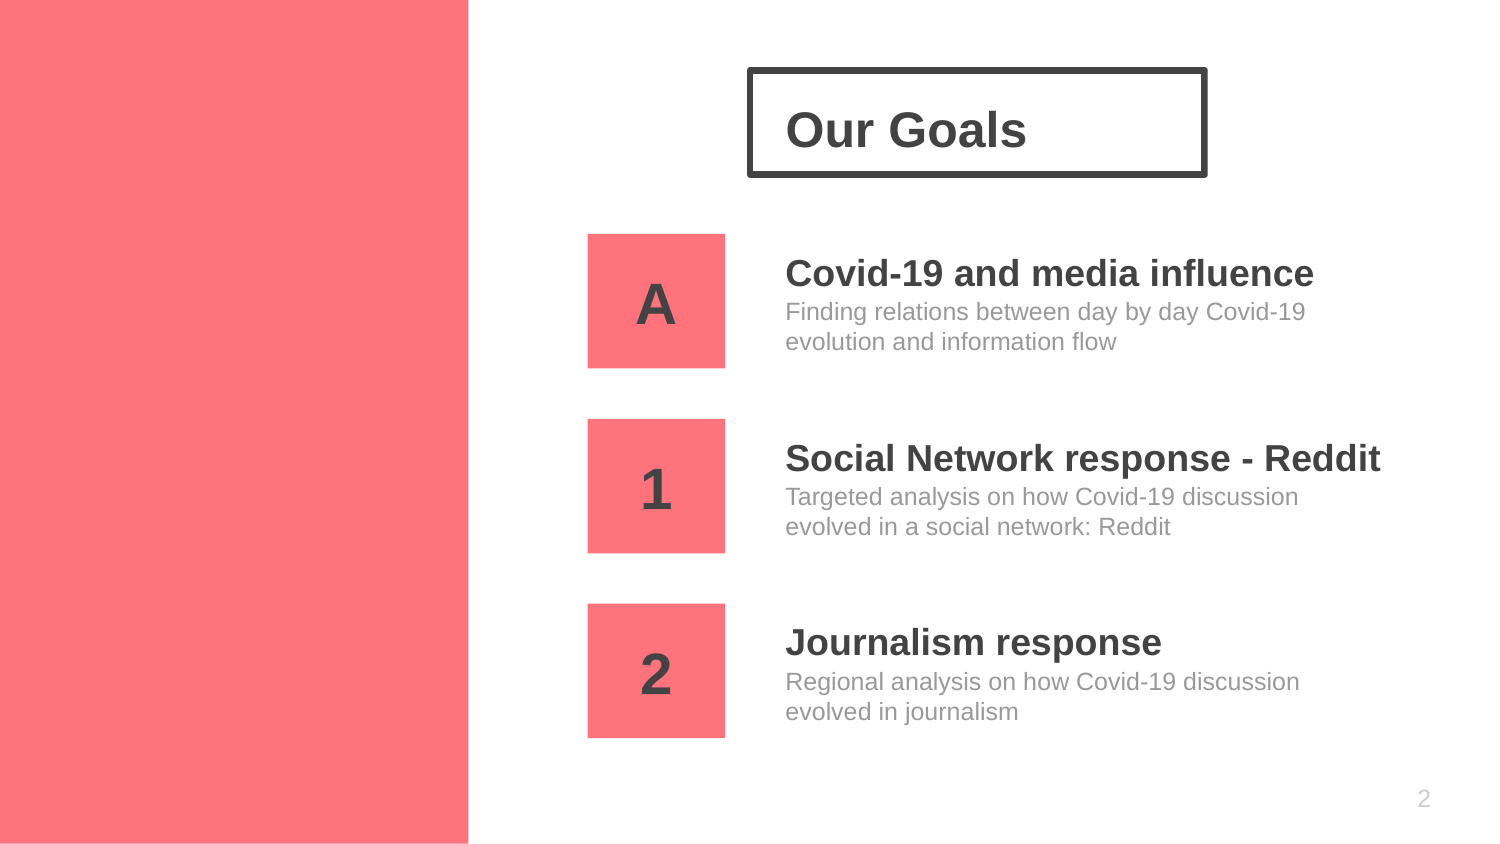

# Our Goals
Covid-19 and media influence
A
Finding relations between day by day Covid-19 evolution and information flow
Social Network response - Reddit
1
Targeted analysis on how Covid-19 discussion evolved in a social network: Reddit
Journalism response
2
Regional analysis on how Covid-19 discussion evolved in journalism
2